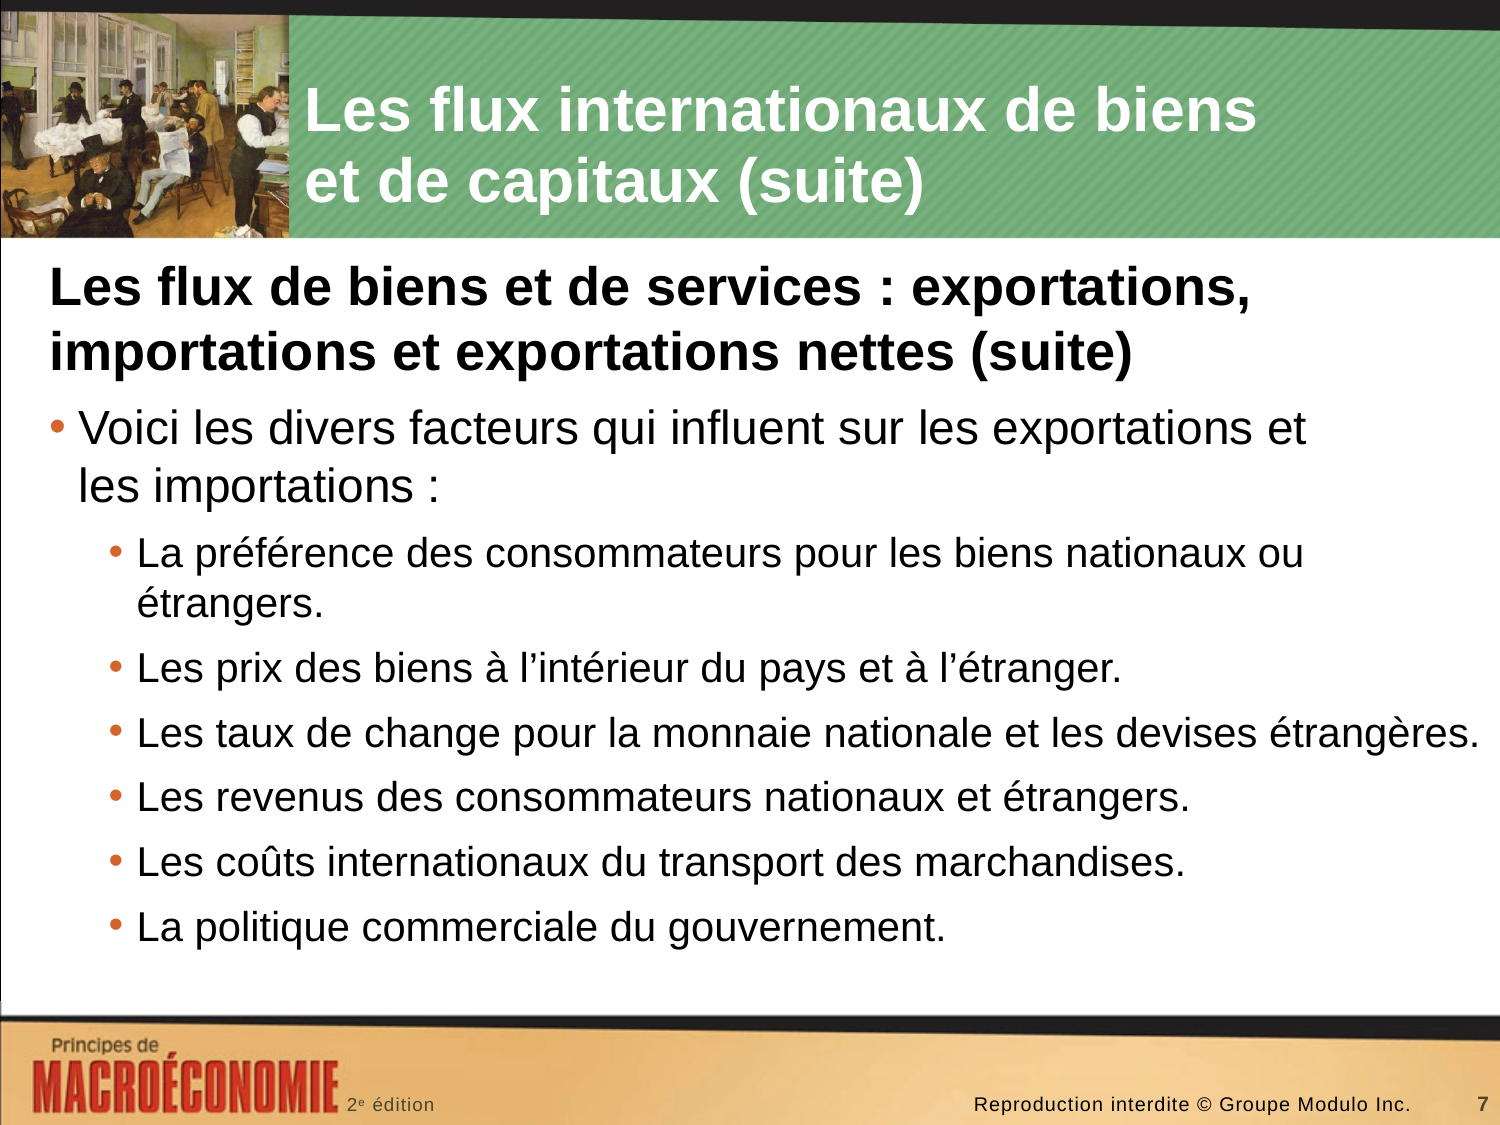

# Les flux internationaux de biens et de capitaux (suite)
Les flux de biens et de services : exportations, importations et exportations nettes (suite)
Voici les divers facteurs qui influent sur les exportations et         les importations :
La préférence des consommateurs pour les biens nationaux ou étrangers.
Les prix des biens à l’intérieur du pays et à l’étranger.
Les taux de change pour la monnaie nationale et les devises étrangères.
Les revenus des consommateurs nationaux et étrangers.
Les coûts internationaux du transport des marchandises.
La politique commerciale du gouvernement.

7